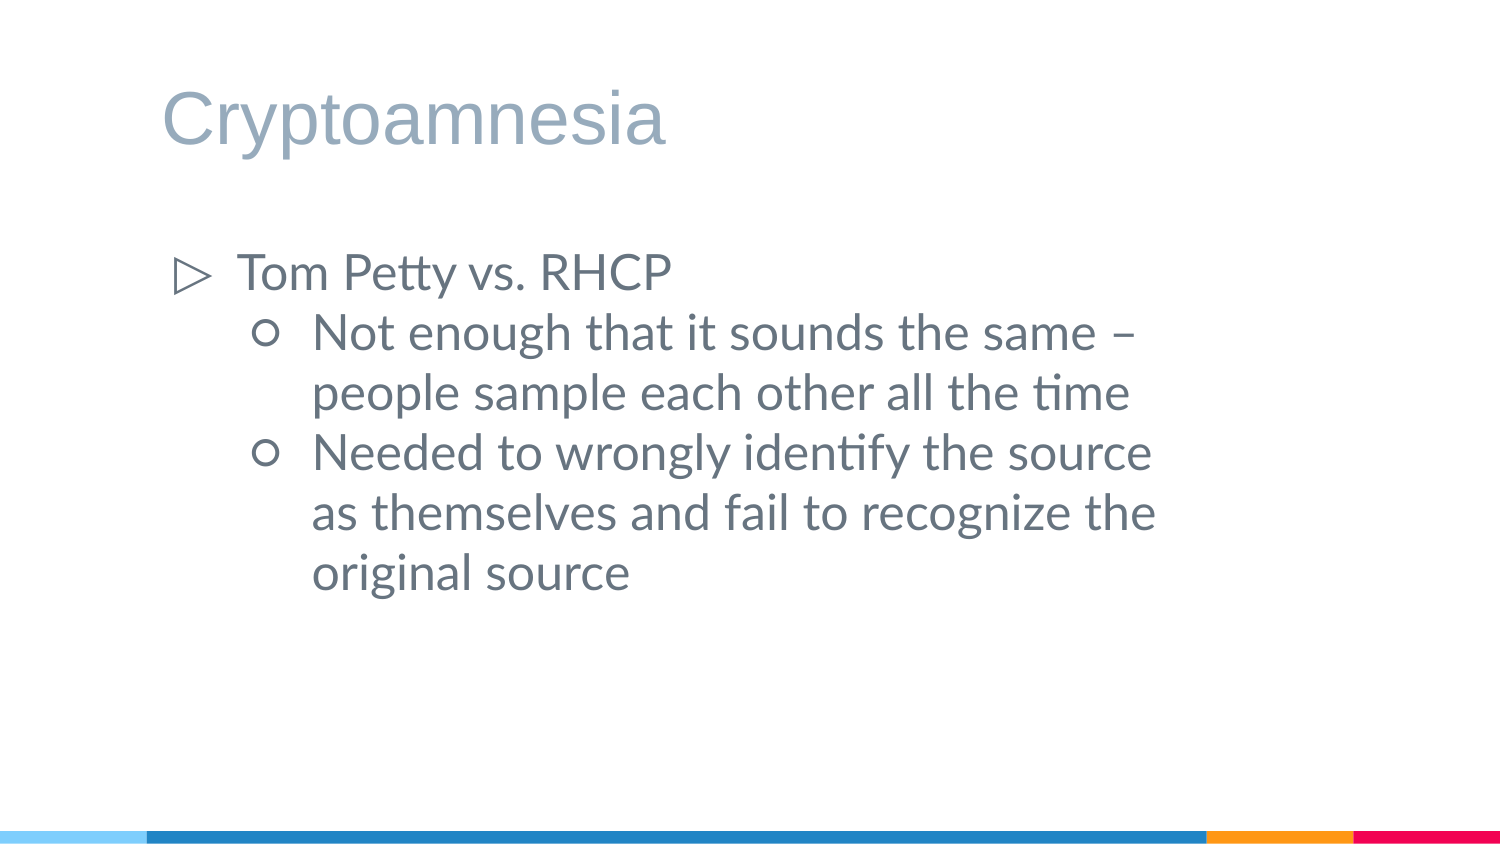

# Cryptoamnesia
Tom Petty vs. RHCP
Not enough that it sounds the same – people sample each other all the time
Needed to wrongly identify the source as themselves and fail to recognize the original source